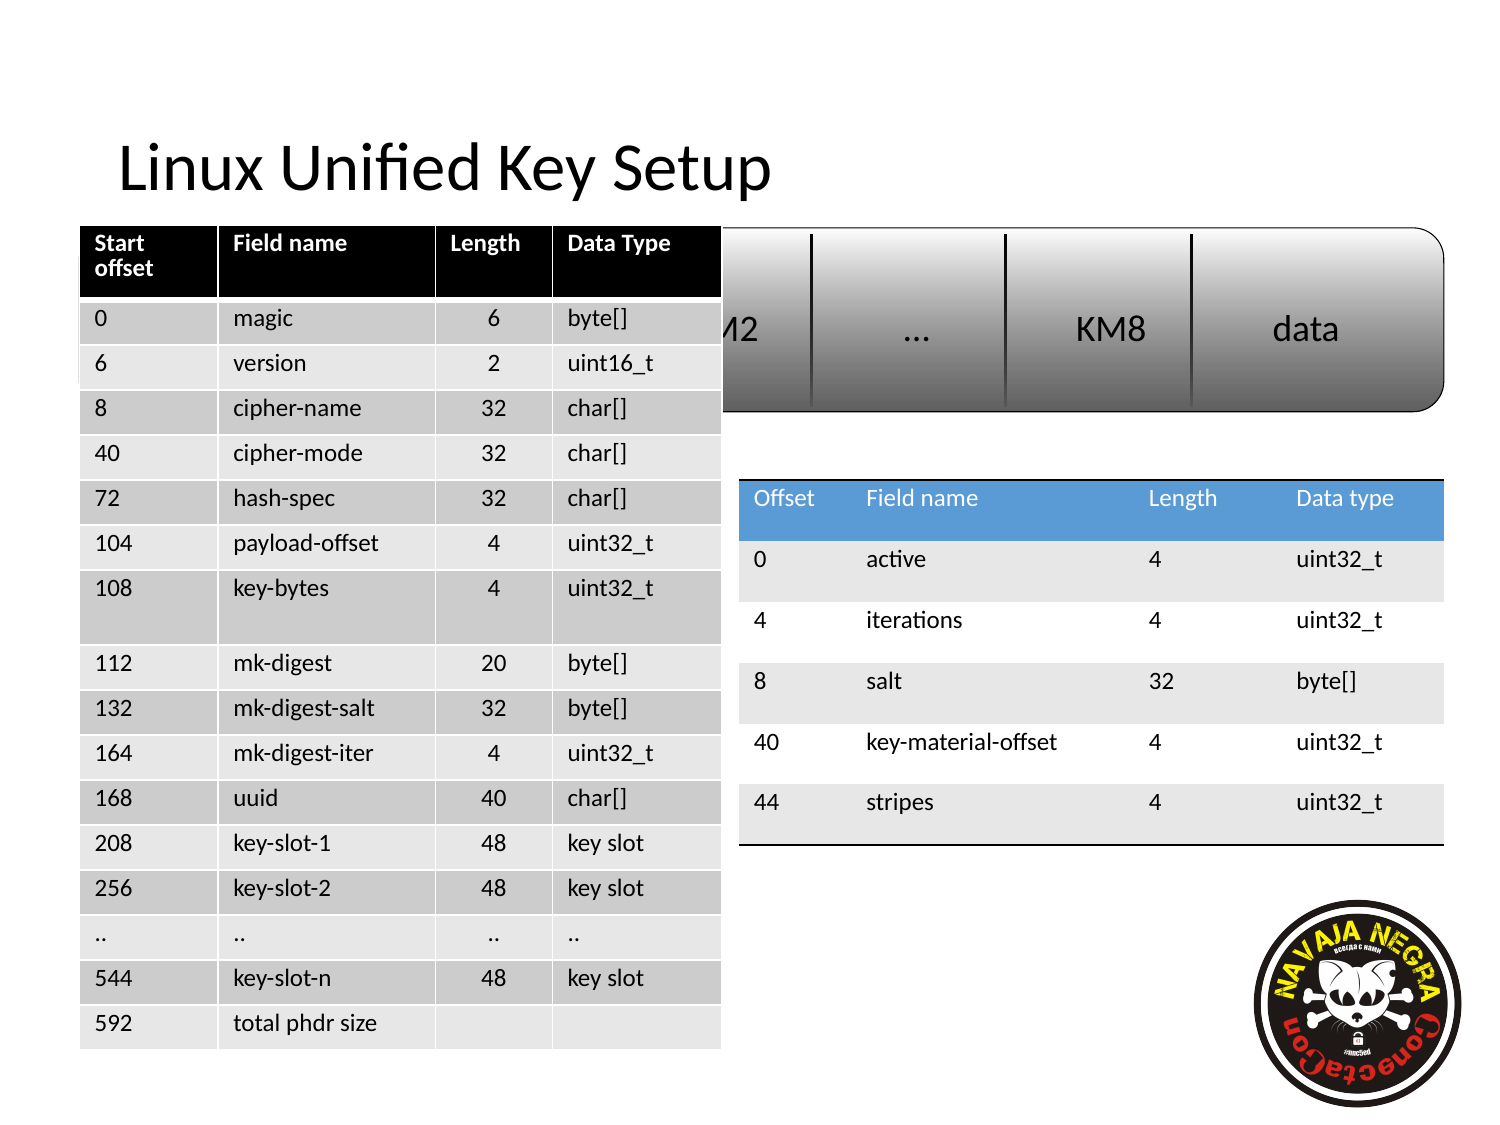

# Linux Unified Key Setup
| Start offset | Field name | Length | Data Type |
| --- | --- | --- | --- |
| 0 | magic | 6 | byte[] |
| 6 | version | 2 | uint16\_t |
| 8 | cipher-name | 32 | char[] |
| 40 | cipher-mode | 32 | char[] |
| 72 | hash-spec | 32 | char[] |
| 104 | payload-offset | 4 | uint32\_t |
| 108 | key-bytes | 4 | uint32\_t |
| 112 | mk-digest | 20 | byte[] |
| 132 | mk-digest-salt | 32 | byte[] |
| 164 | mk-digest-iter | 4 | uint32\_t |
| 168 | uuid | 40 | char[] |
| 208 | key-slot-1 | 48 | key slot |
| 256 | key-slot-2 | 48 | key slot |
| .. | .. | .. | .. |
| 544 | key-slot-n | 48 | key slot |
| 592 | total phdr size |  |  |

LUKS Header
KM1
KM2
…
KM8
data
| Offset | Field name | Length | Data type |
| --- | --- | --- | --- |
| 0 | active | 4 | uint32\_t |
| 4 | iterations | 4 | uint32\_t |
| 8 | salt | 32 | byte[] |
| 40 | key-material-offset | 4 | uint32\_t |
| 44 | stripes | 4 | uint32\_t |